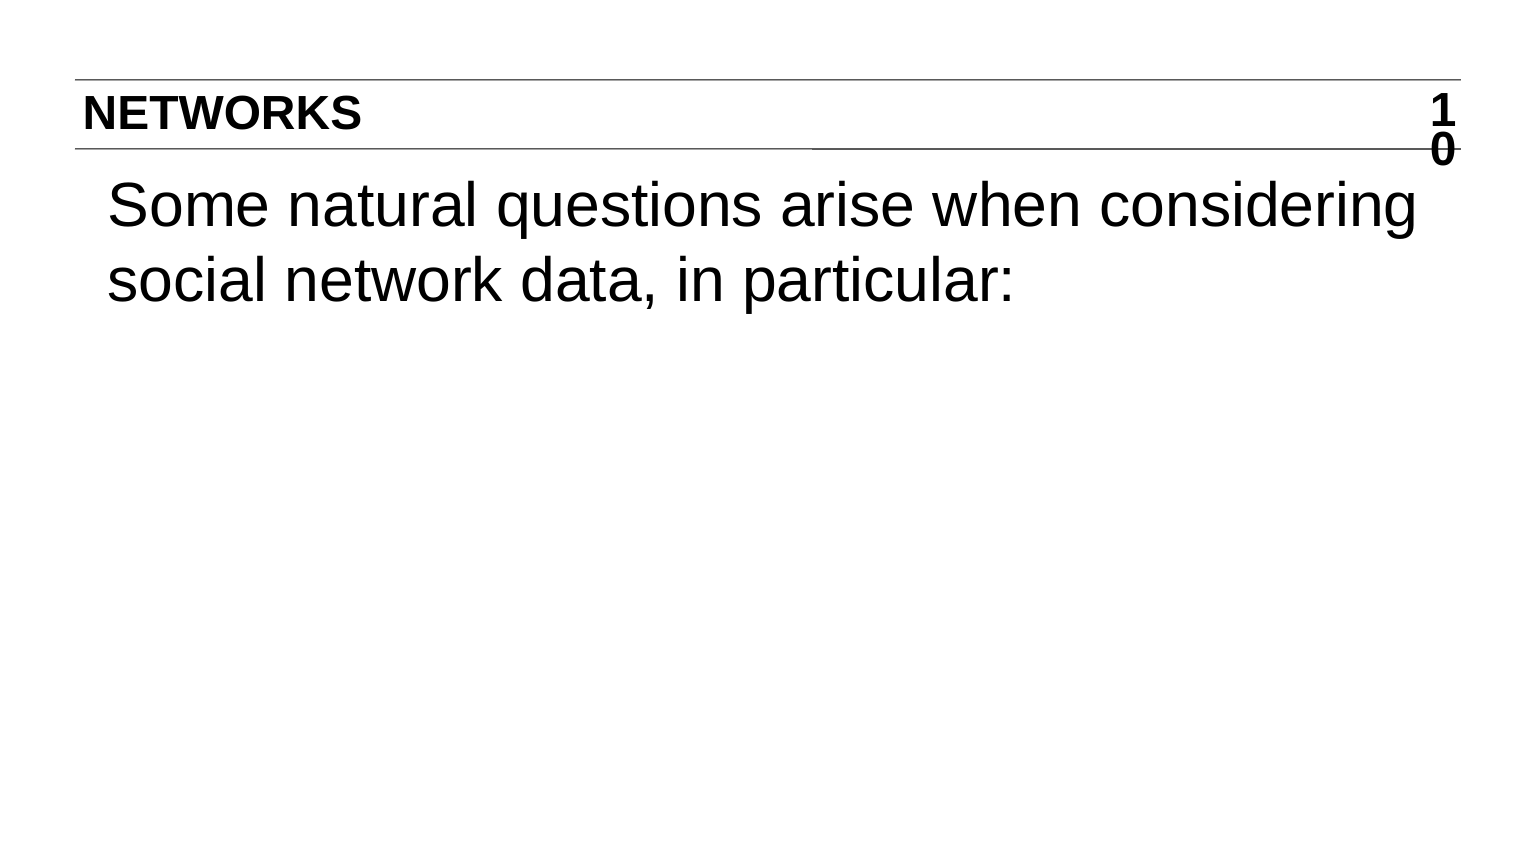

Networks
10
Some natural questions arise when considering social network data, in particular: